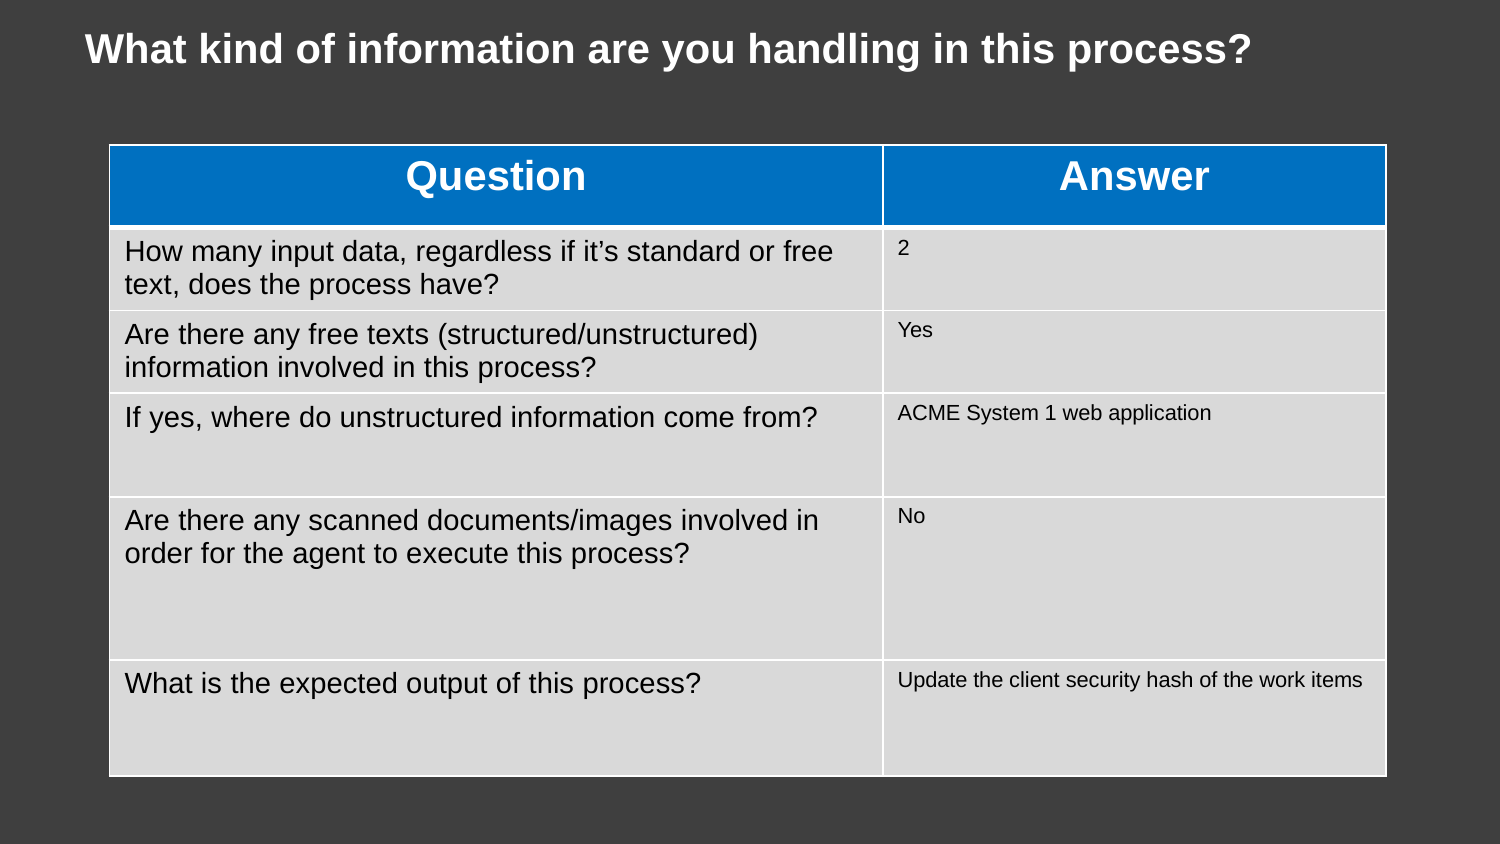

What kind of information are you handling in this process?
| Question | Answer |
| --- | --- |
| How many input data, regardless if it’s standard or free text, does the process have? | 2 |
| Are there any free texts (structured/unstructured) information involved in this process? | Yes |
| If yes, where do unstructured information come from? | ACME System 1 web application |
| Are there any scanned documents/images involved in order for the agent to execute this process? | No |
| What is the expected output of this process? | Update the client security hash of the work items |